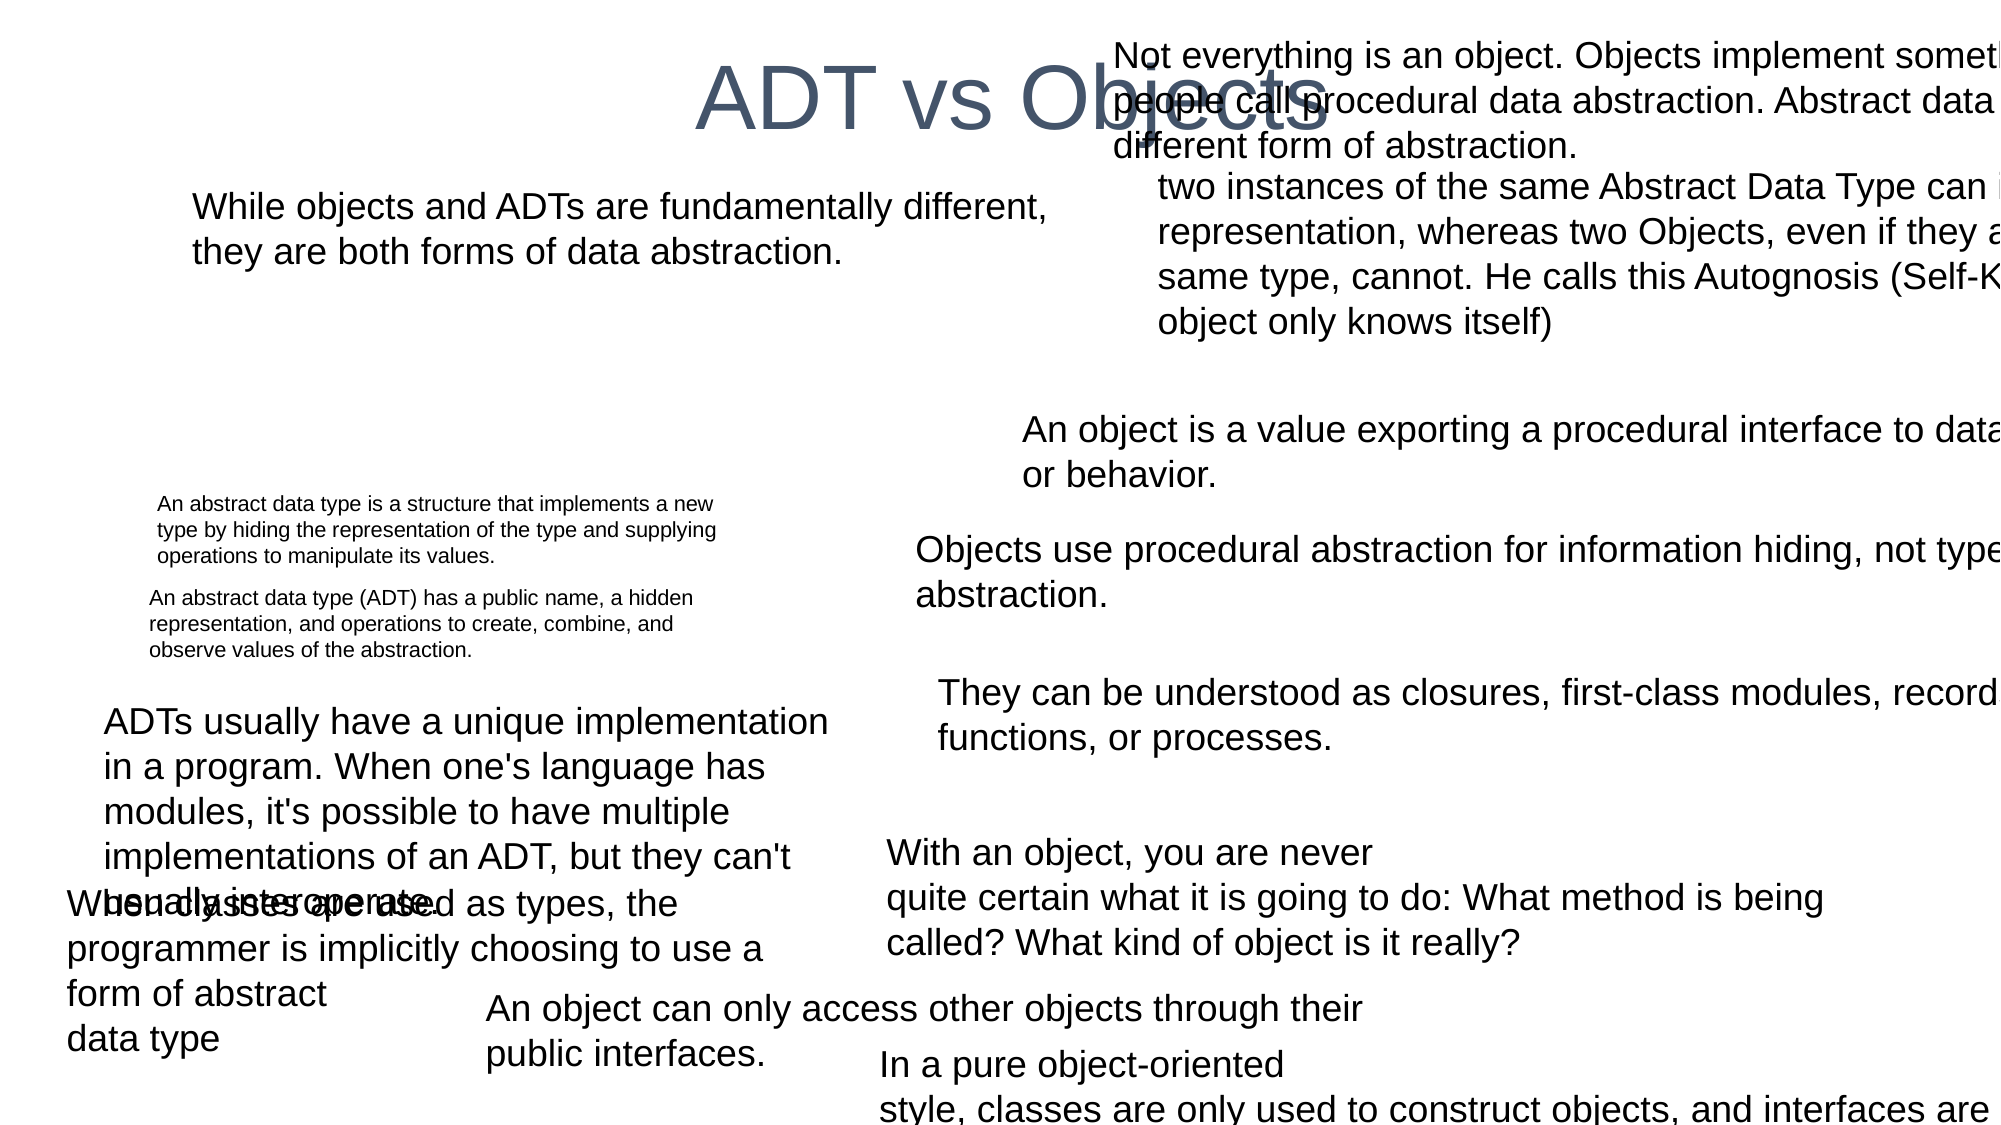

ADT vs Objects
Not everything is an object. Objects implement something which some people call procedural data abstraction. Abstract data types implement a different form of abstraction.
two instances of the same Abstract Data Type can inspect each other's representation, whereas two Objects, even if they are instances of the same type, cannot. He calls this Autognosis (Self-Knowledge, meaning an object only knows itself)
While objects and ADTs are fundamentally different,
they are both forms of data abstraction.
An object is a value exporting a procedural interface to data
or behavior.
An abstract data type is a structure that implements a new
type by hiding the representation of the type and supplying
operations to manipulate its values.
Objects use procedural abstraction for information hiding, not type abstraction.
An abstract data type (ADT) has a public name, a hidden
representation, and operations to create, combine, and observe values of the abstraction.
They can be understood as closures, first-class modules, records of functions, or processes.
ADTs usually have a unique implementation in a program. When one's language has modules, it's possible to have multiple implementations of an ADT, but they can't usually interoperate.
With an object, you are never
quite certain what it is going to do: What method is being
called? What kind of object is it really?
When classes are used as types, the
programmer is implicitly choosing to use a form of abstract
data type
An object can only access other objects through their
public interfaces.
In a pure object-oriented
style, classes are only used to construct objects, and interfaces are used for types.